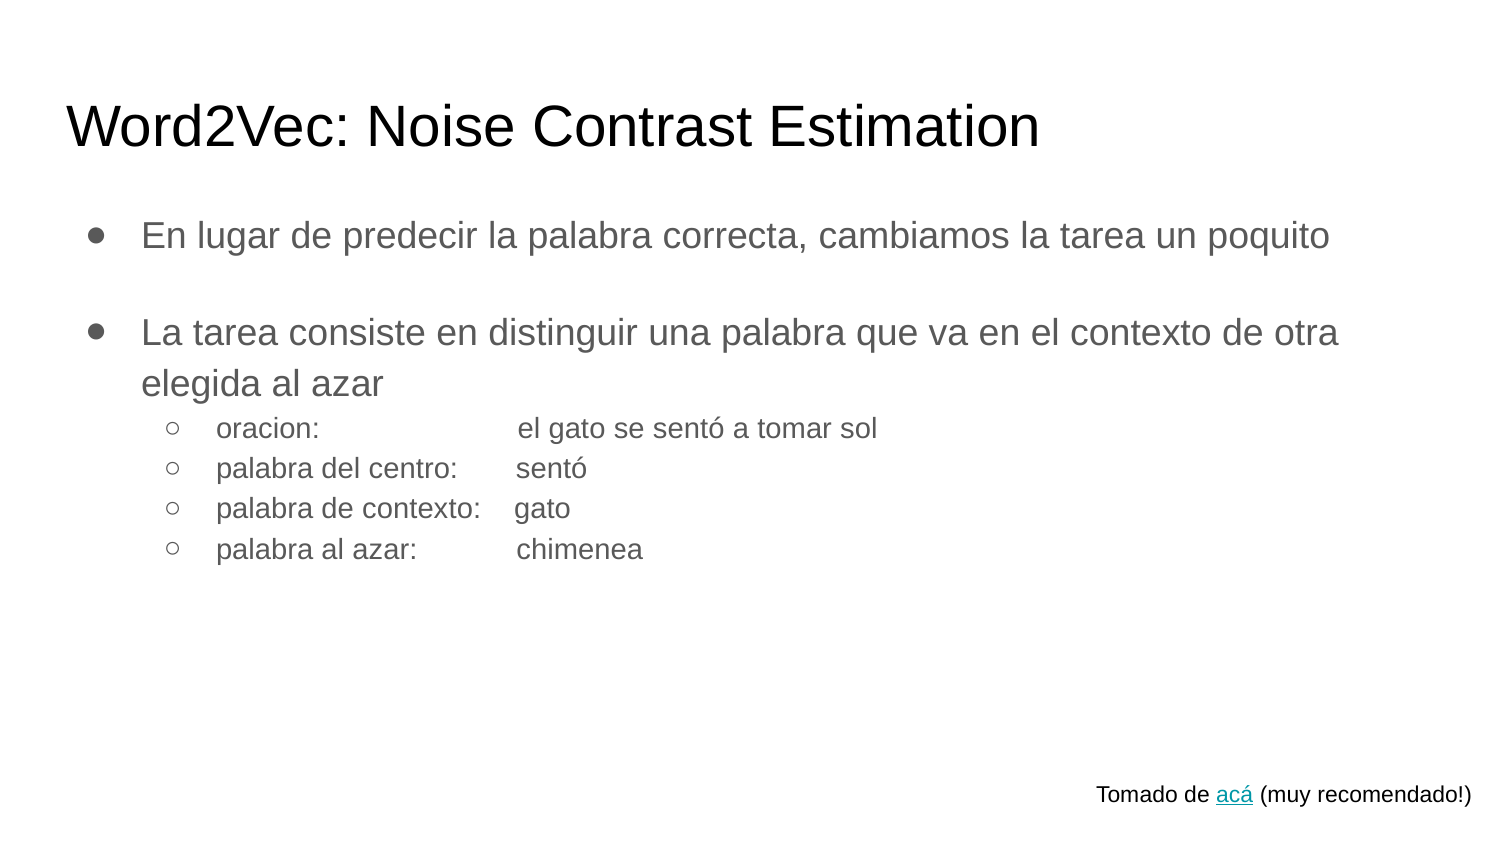

# Word2Vec: Noise Contrast Estimation
En lugar de predecir la palabra correcta, cambiamos la tarea un poquito
La tarea consiste en distinguir una palabra que va en el contexto de otra elegida al azar
oracion:                        el gato se sentó a tomar sol
palabra del centro:       sentó
palabra de contexto:    gato
palabra al azar:            chimenea

Tomado de acá (muy recomendado!)